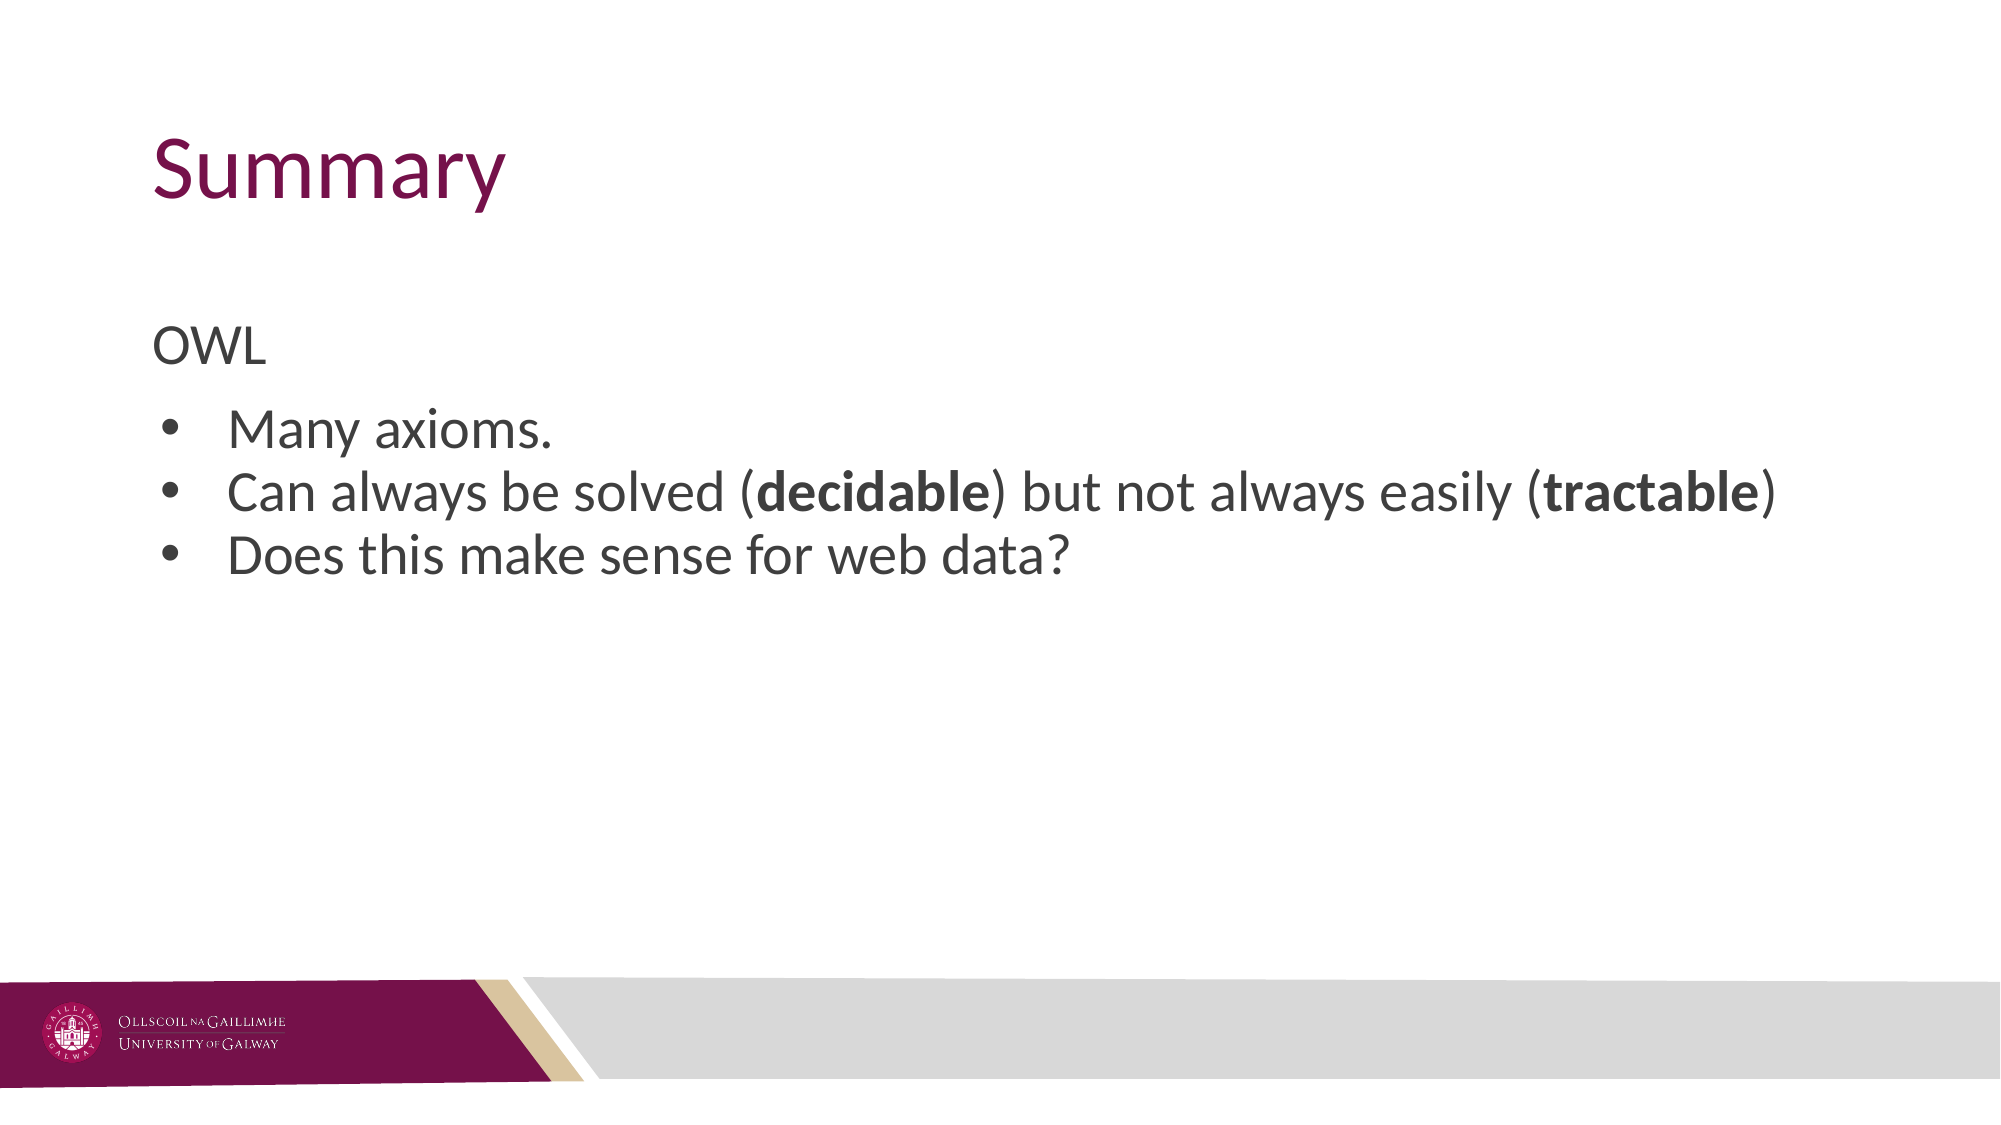

# Summary
OWL
Many axioms.
Can always be solved (decidable) but not always easily (tractable)
Does this make sense for web data?